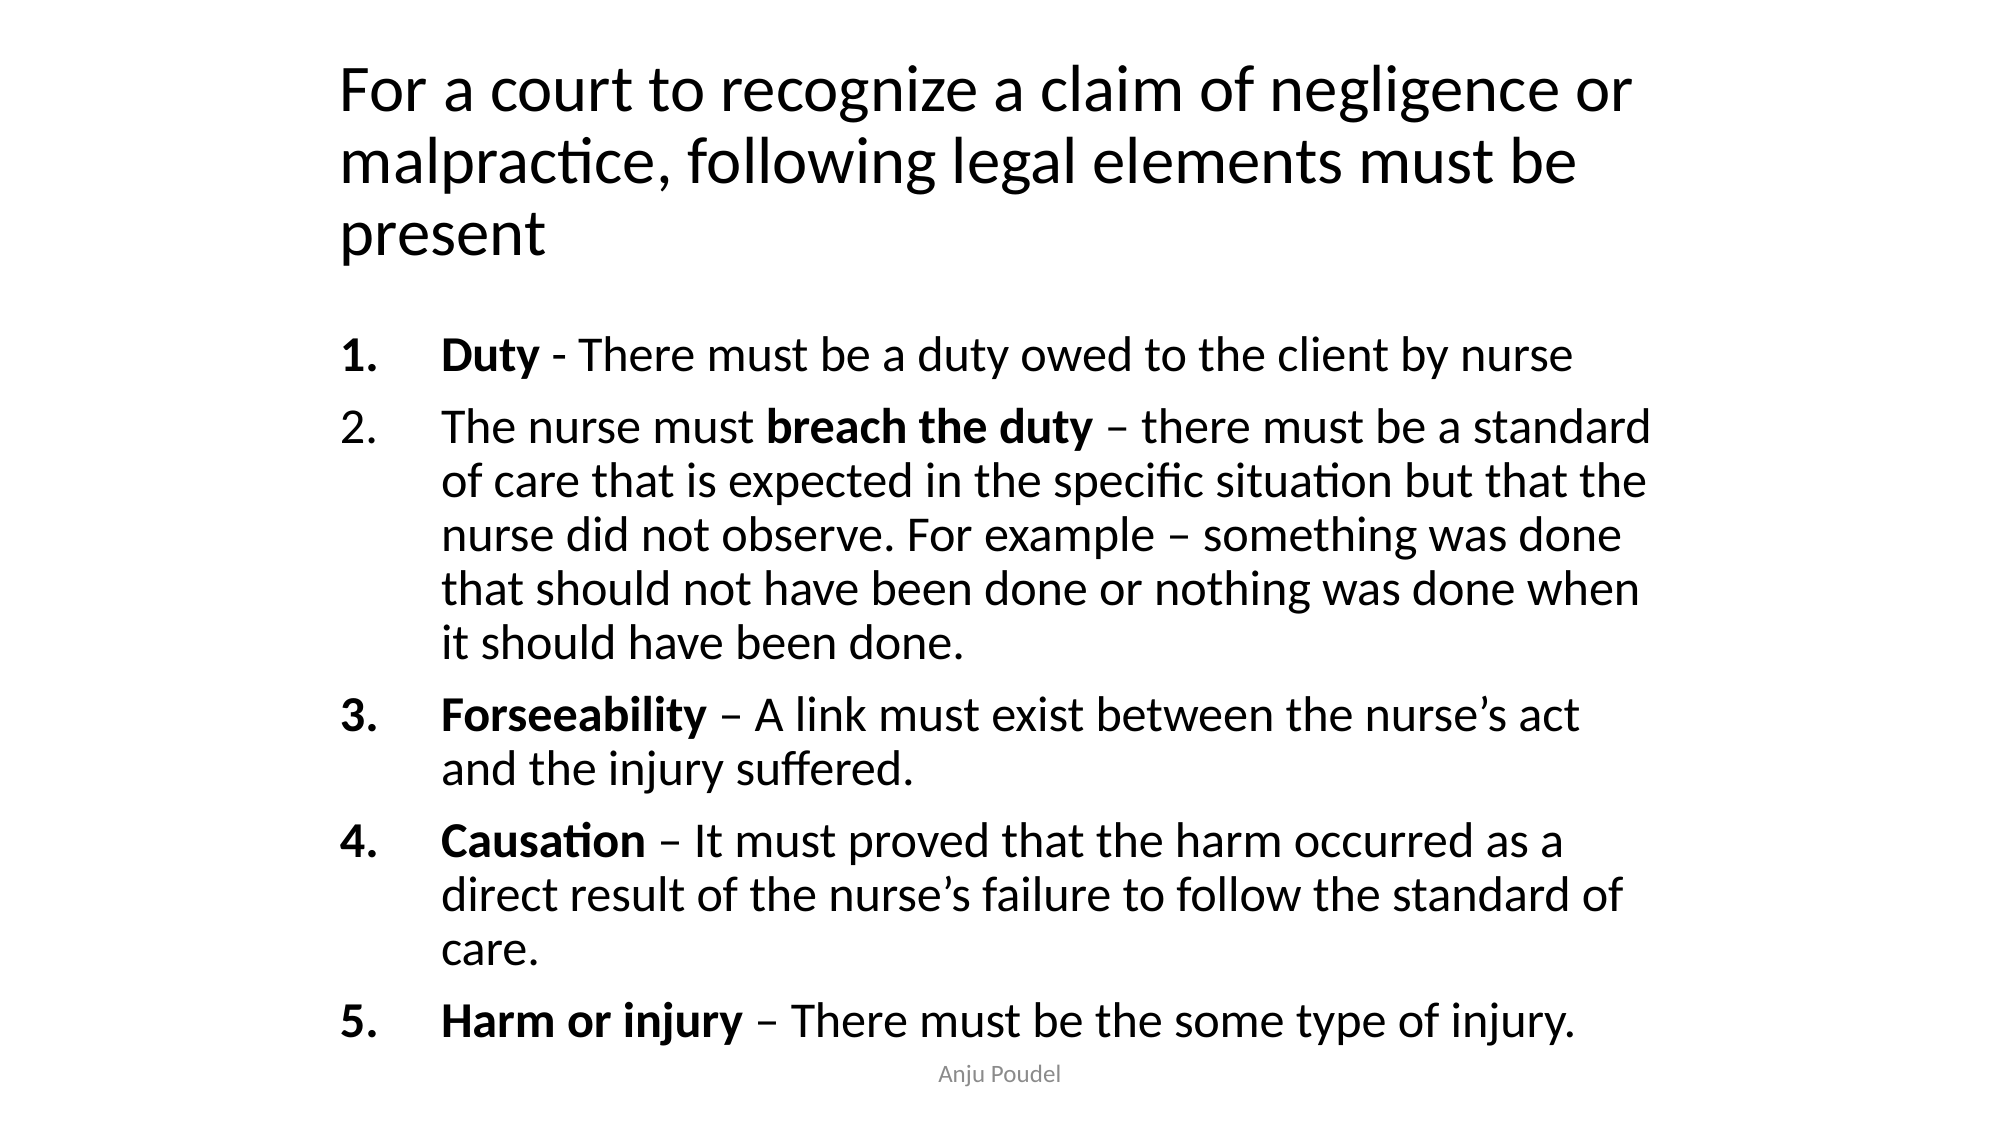

# For a court to recognize a claim of negligence or malpractice, following legal elements must be present
Duty - There must be a duty owed to the client by nurse
The nurse must breach the duty – there must be a standard of care that is expected in the specific situation but that the nurse did not observe. For example – something was done that should not have been done or nothing was done when it should have been done.
Forseeability – A link must exist between the nurse’s act and the injury suffered.
Causation – It must proved that the harm occurred as a direct result of the nurse’s failure to follow the standard of care.
Harm or injury – There must be the some type of injury.

Anju Poudel